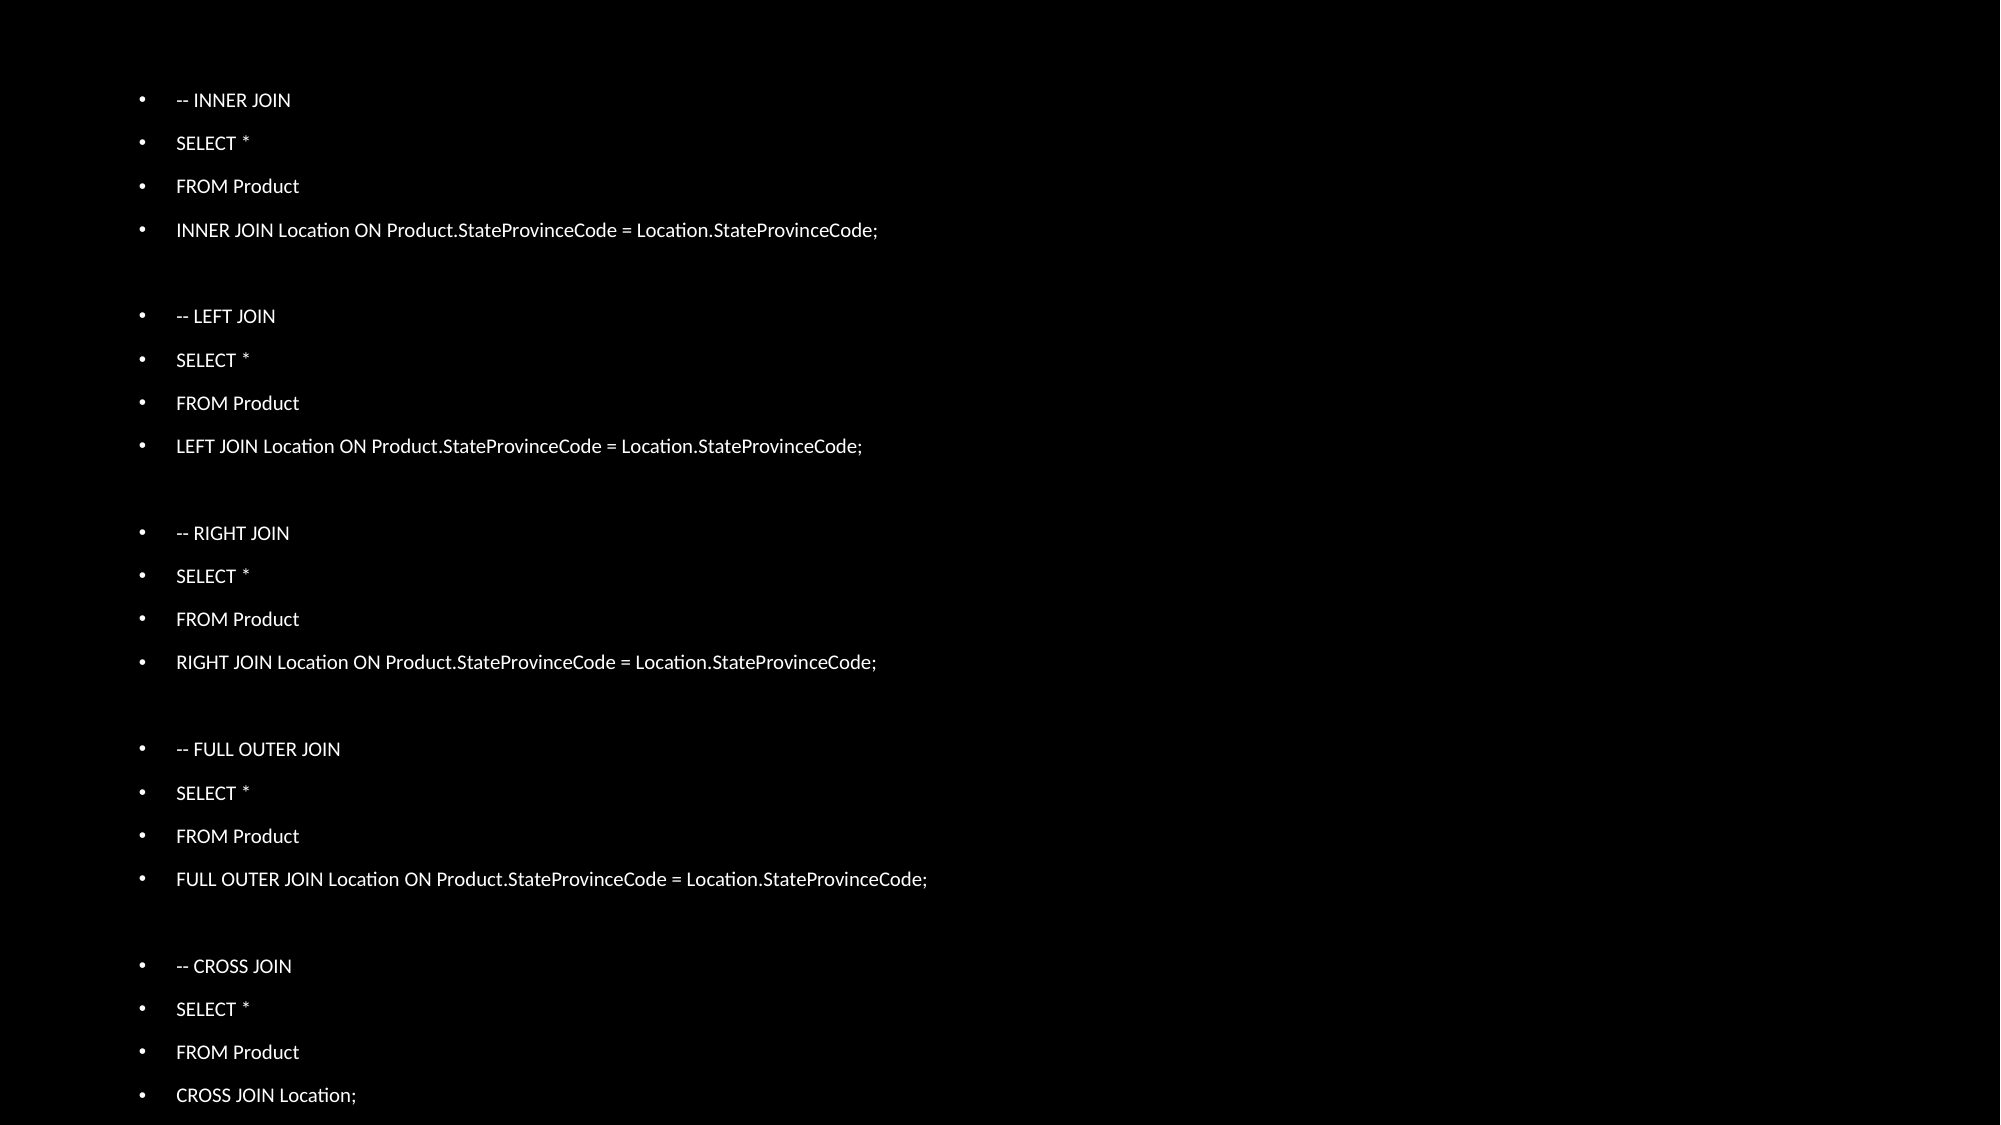

-- INNER JOIN
SELECT *
FROM Product
INNER JOIN Location ON Product.StateProvinceCode = Location.StateProvinceCode;

-- LEFT JOIN
SELECT *
FROM Product
LEFT JOIN Location ON Product.StateProvinceCode = Location.StateProvinceCode;

-- RIGHT JOIN
SELECT *
FROM Product
RIGHT JOIN Location ON Product.StateProvinceCode = Location.StateProvinceCode;

-- FULL OUTER JOIN
SELECT *
FROM Product
FULL OUTER JOIN Location ON Product.StateProvinceCode = Location.StateProvinceCode;

-- CROSS JOIN
SELECT *
FROM Product
CROSS JOIN Location;